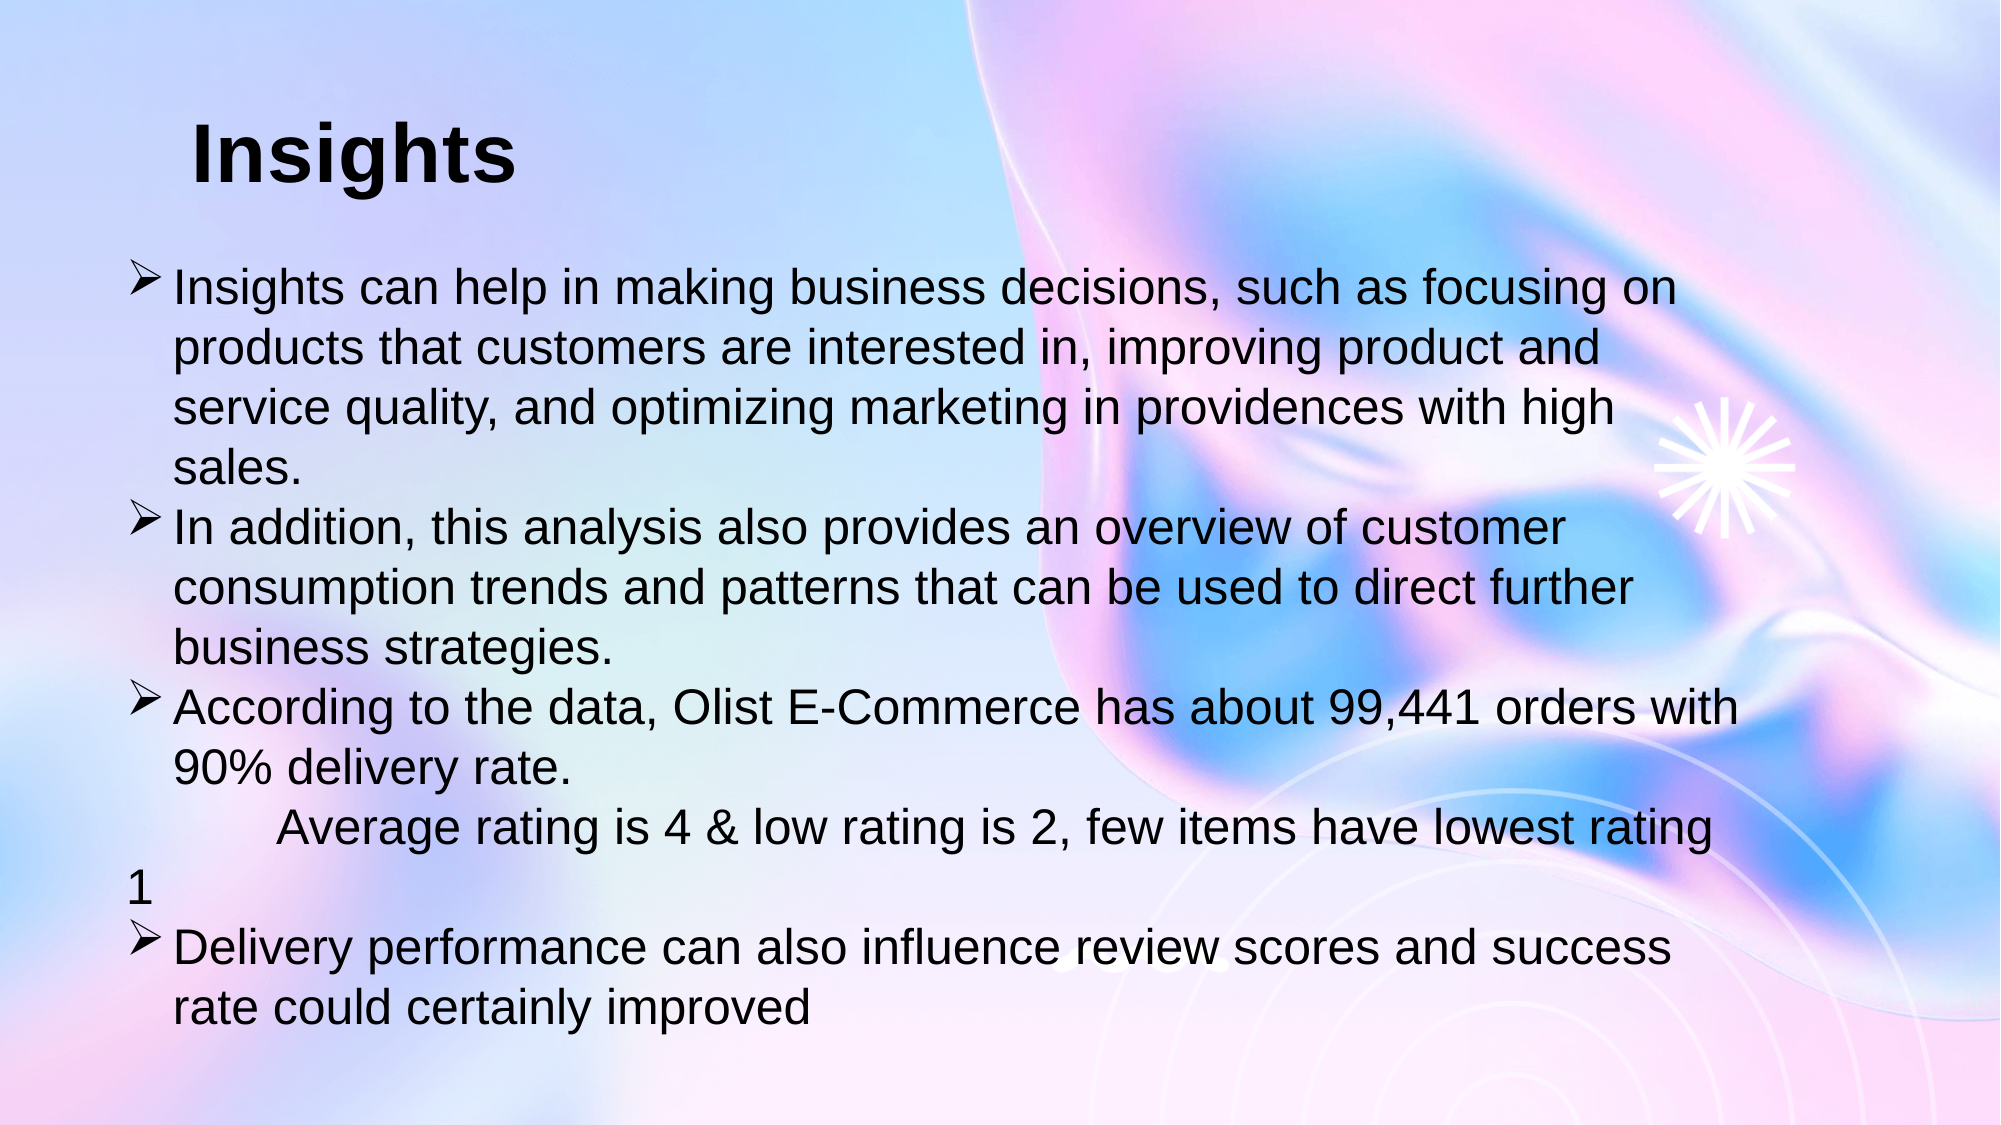

Insights
Insights can help in making business decisions, such as focusing on products that customers are interested in, improving product and service quality, and optimizing marketing in providences with high sales.
In addition, this analysis also provides an overview of customer consumption trends and patterns that can be used to direct further business strategies.
According to the data, Olist E-Commerce has about 99,441 orders with 90% delivery rate.
	Average rating is 4 & low rating is 2, few items have lowest rating 1
Delivery performance can also influence review scores and success rate could certainly improved